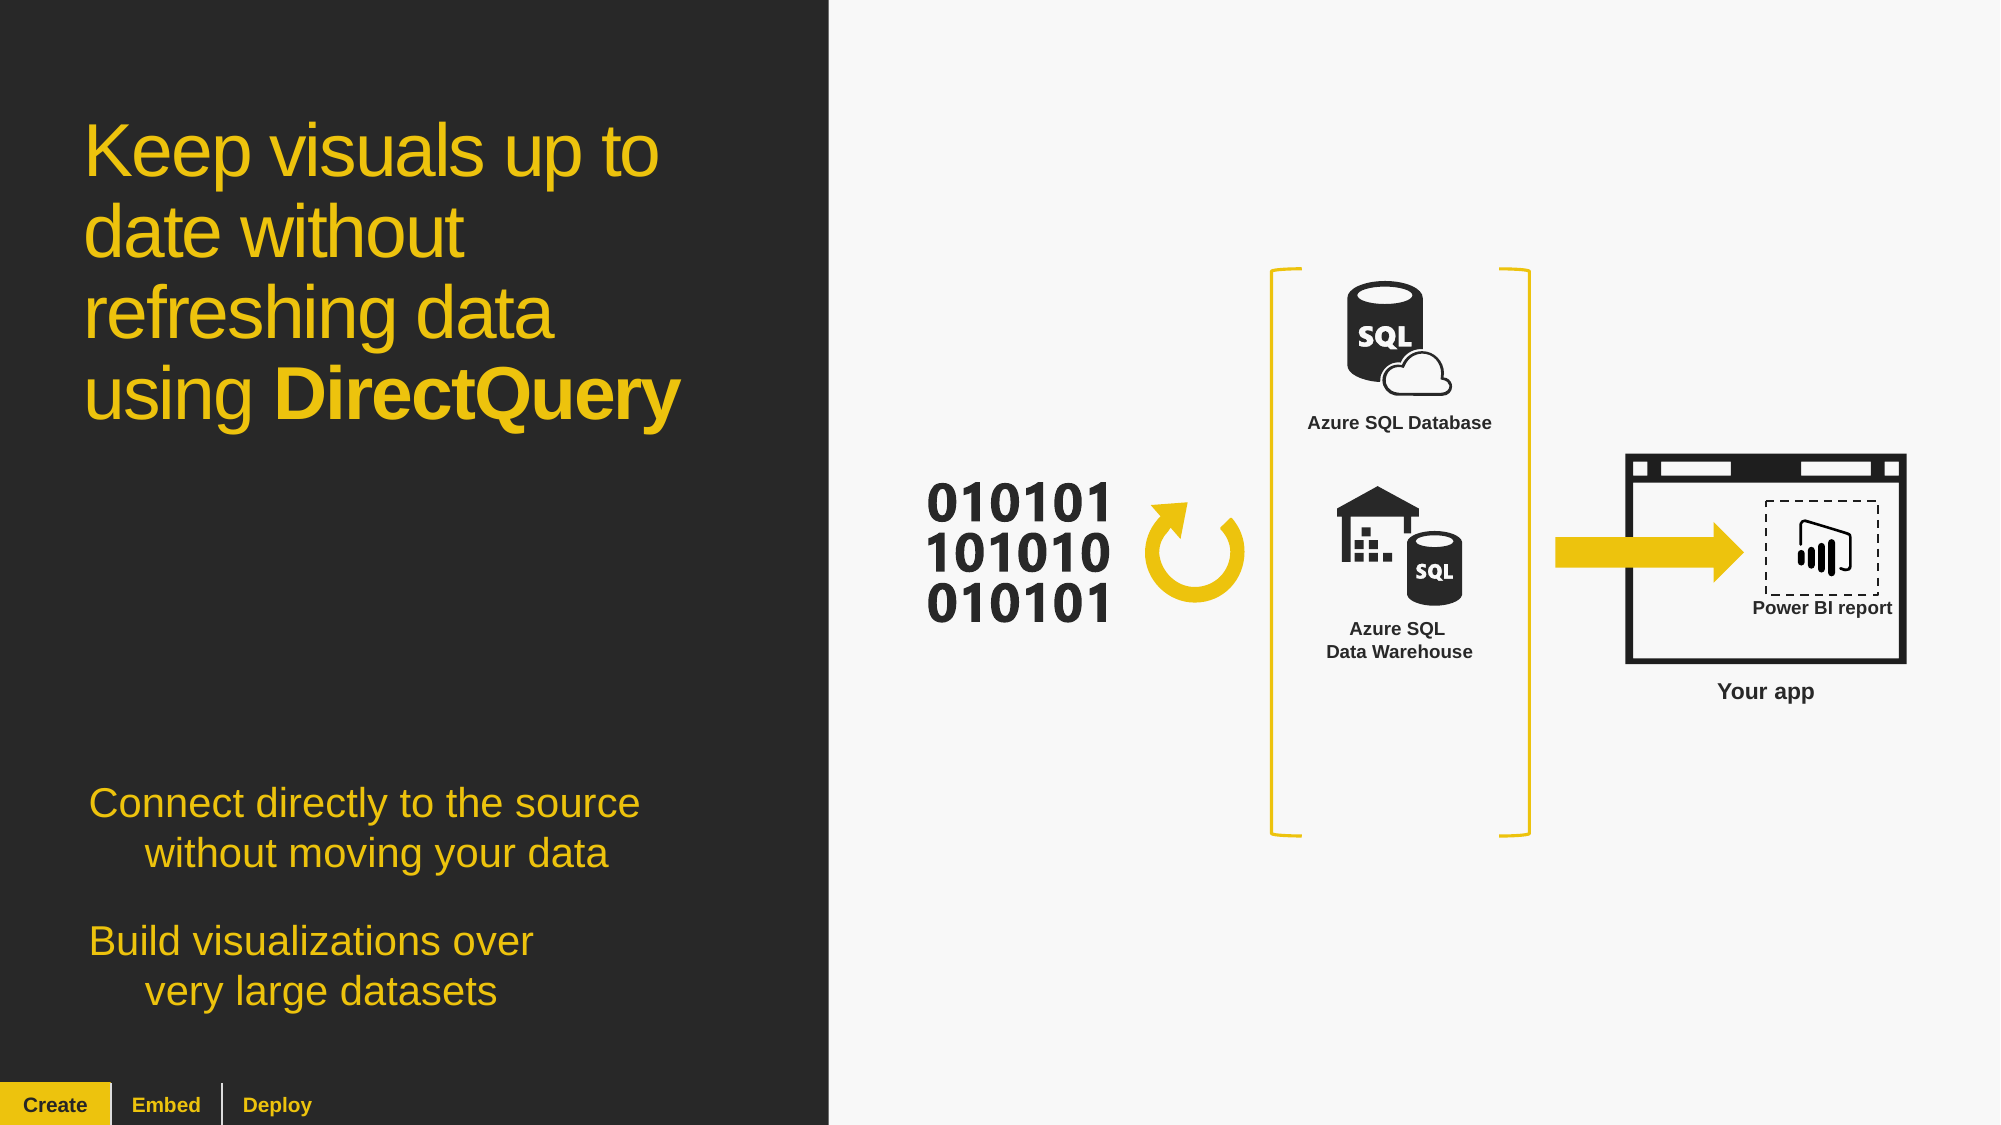

# Keep visuals up to date without refreshing data using DirectQuery

Azure SQL Database

Azure SQL
Data Warehouse

Power BI report
Connect directly to the source without moving your data
Build visualizations over
very large datasets
Your app
Create
Embed
Deploy